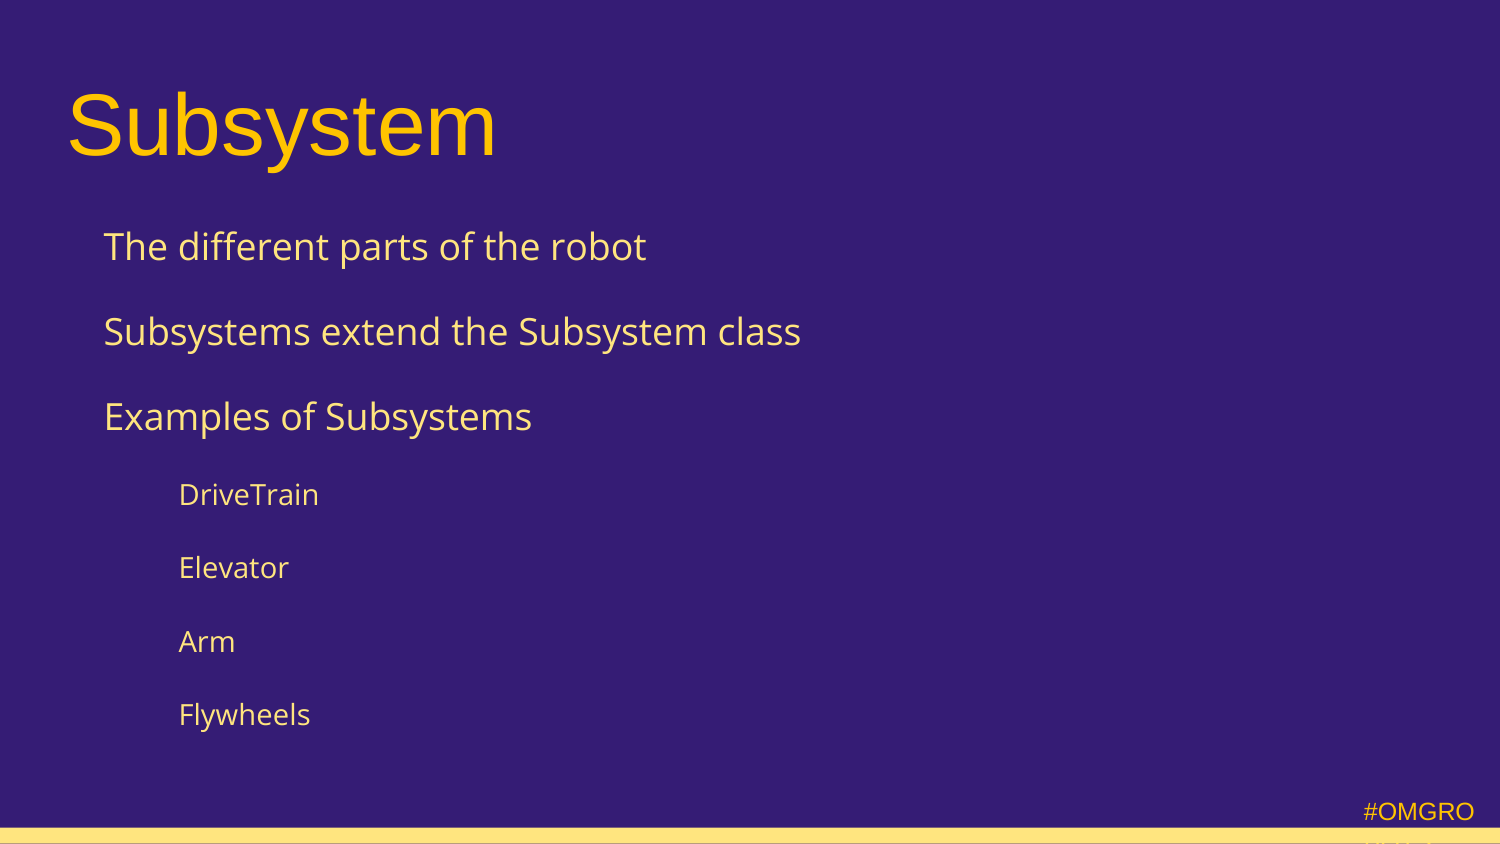

# Subsystem
The different parts of the robot
Subsystems extend the Subsystem class
Examples of Subsystems
DriveTrain
Elevator
Arm
Flywheels